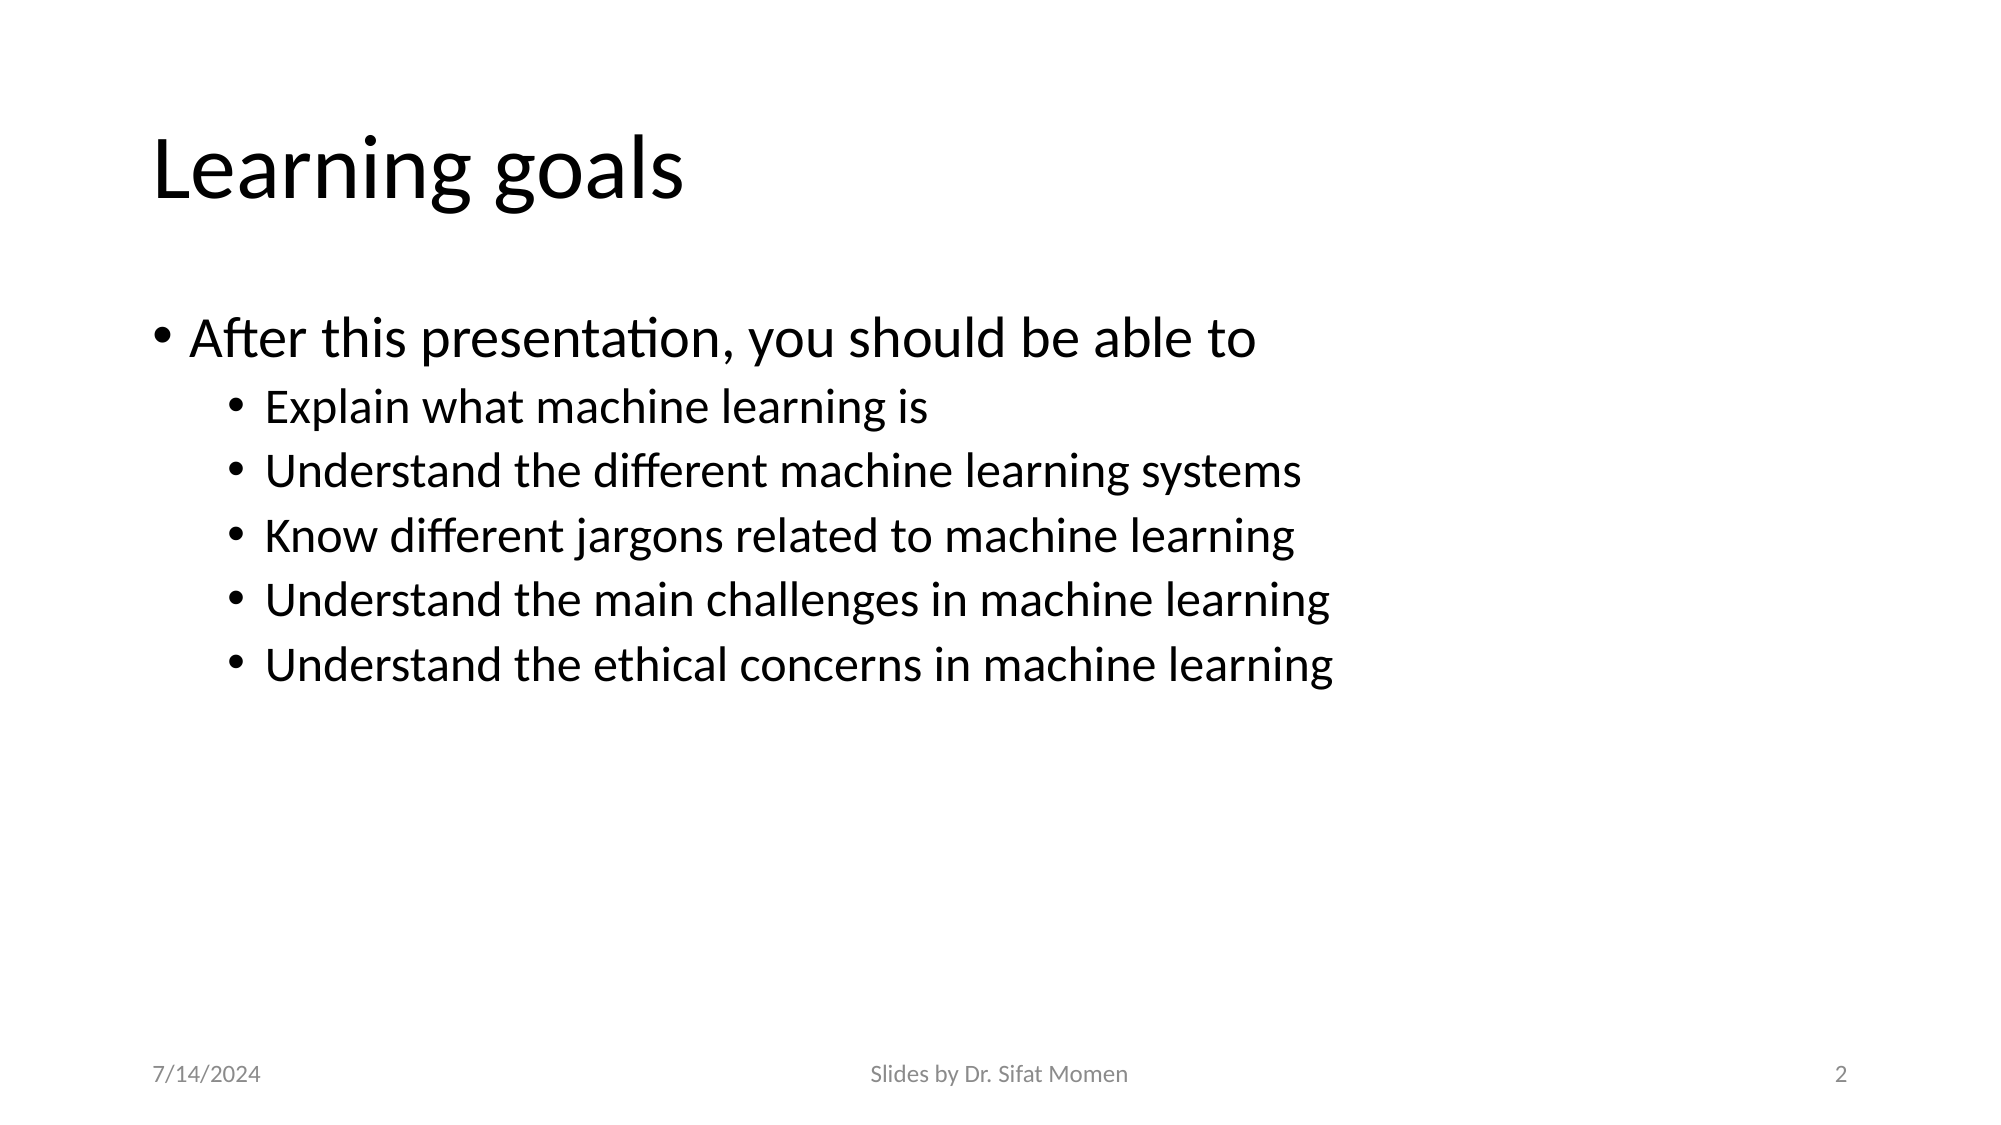

# Learning goals
After this presentation, you should be able to
Explain what machine learning is
Understand the different machine learning systems
Know different jargons related to machine learning
Understand the main challenges in machine learning
Understand the ethical concerns in machine learning

7/14/2024
Slides by Dr. Sifat Momen
2